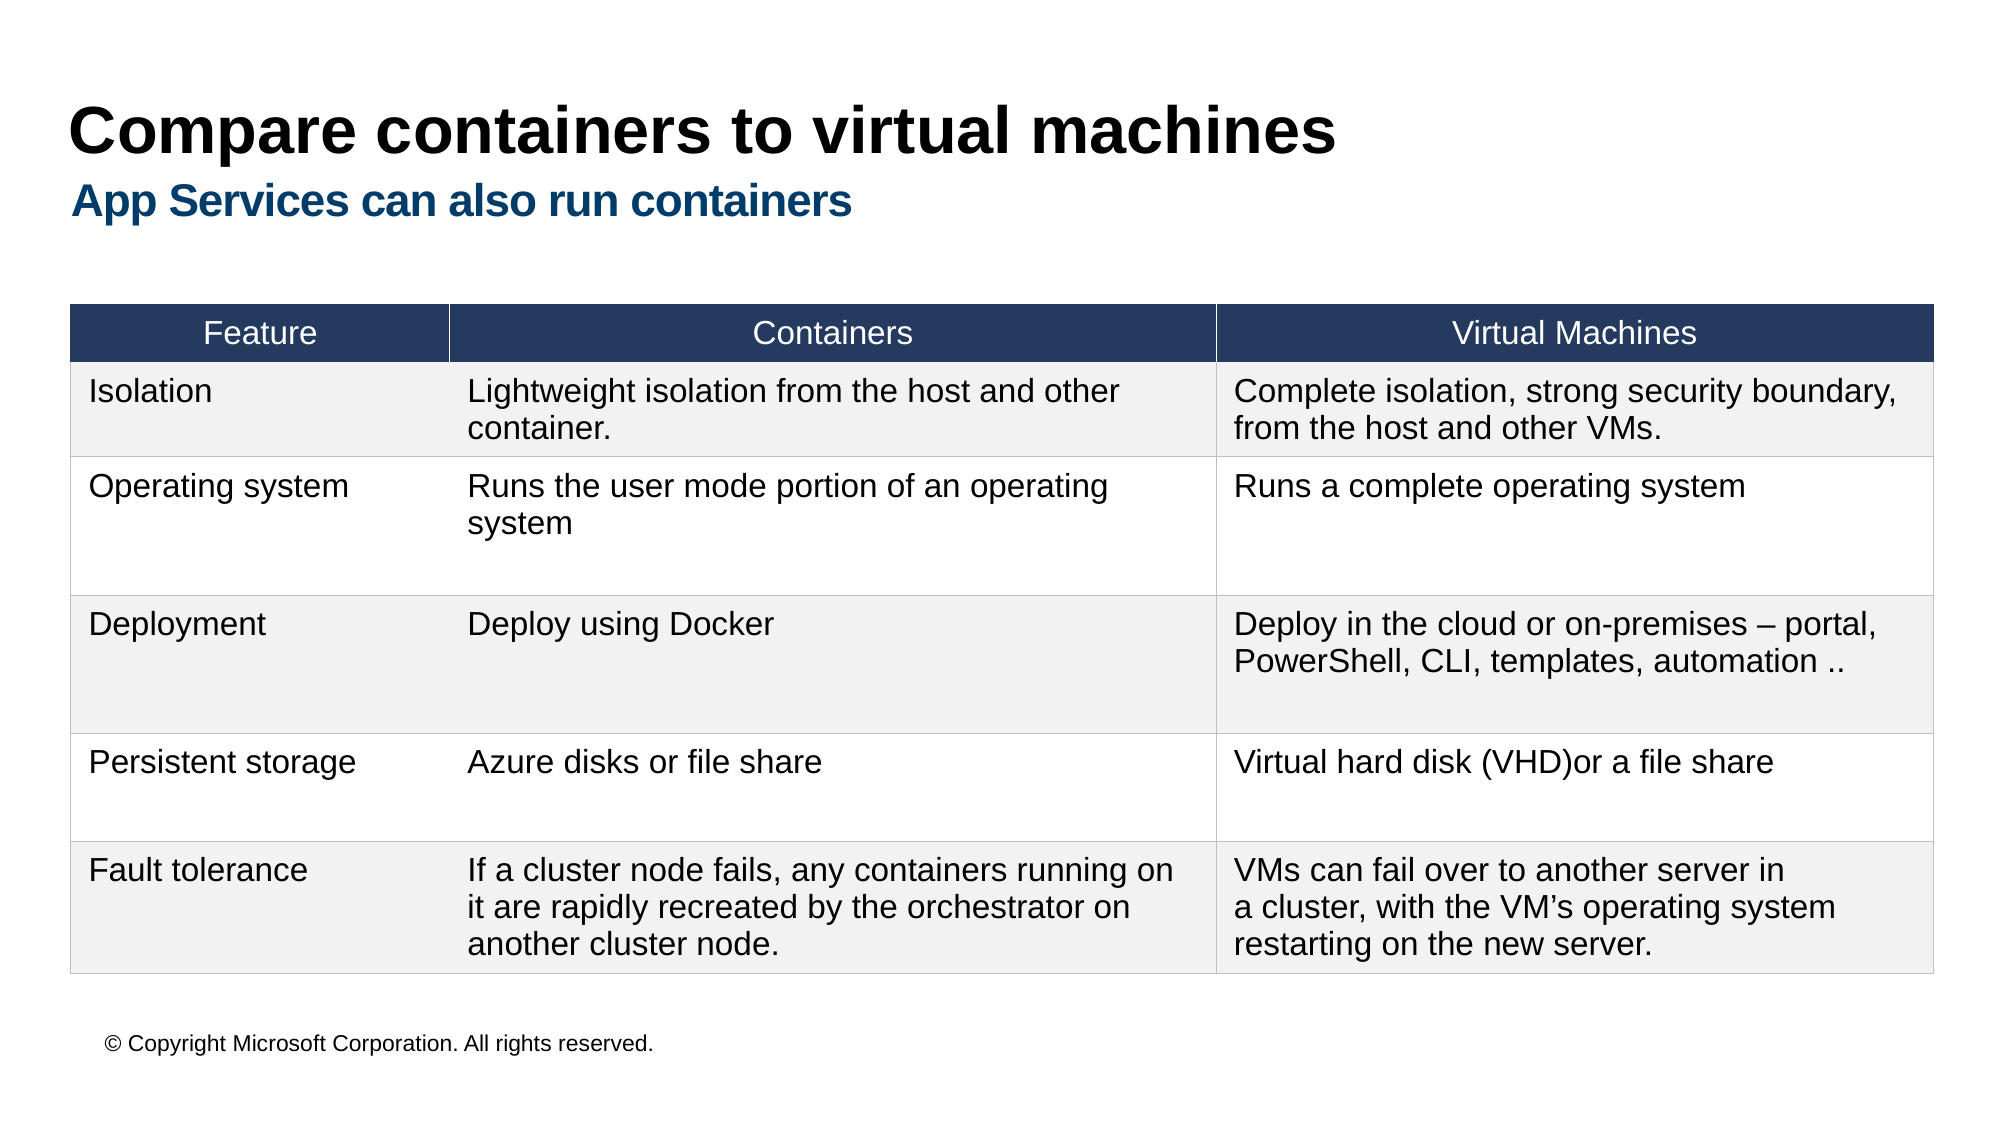

# Compare containers to virtual machines
App Services can also run containers
| Feature | Containers | Virtual Machines |
| --- | --- | --- |
| Isolation | Lightweight isolation from the host and other container. | Complete isolation, strong security boundary, from the host and other VMs. |
| Operating system | Runs the user mode portion of an operating system | Runs a complete operating system |
| Deployment | Deploy using Docker | Deploy in the cloud or on-premises – portal, PowerShell, CLI, templates, automation .. |
| Persistent storage | Azure disks or file share | Virtual hard disk (VHD)or a file share |
| Fault tolerance | If a cluster node fails, any containers running on it are rapidly recreated by the orchestrator on another cluster node. | VMs can fail over to another server in a cluster, with the VM’s operating system restarting on the new server. |